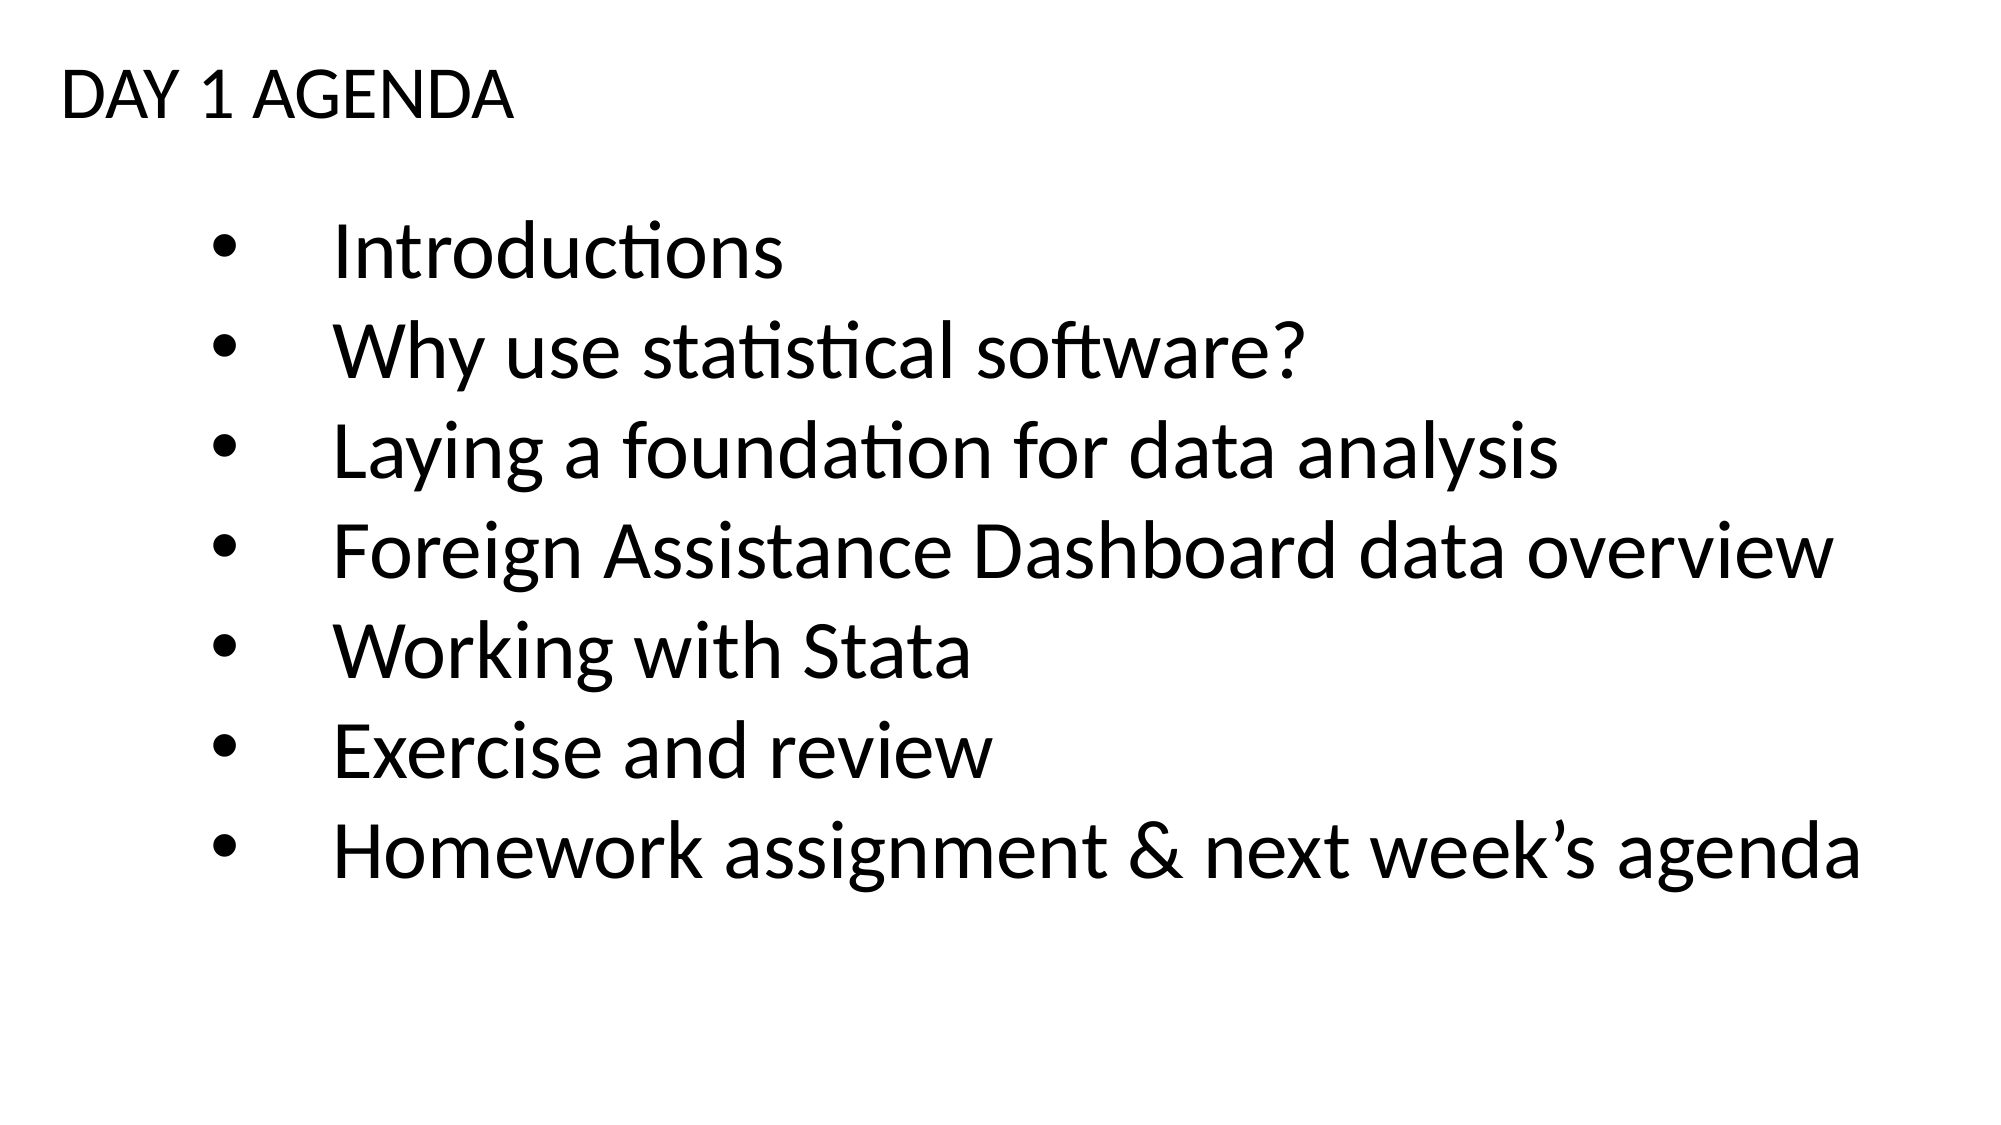

DAY 1 AGENDA
Introductions
Why use statistical software?
Laying a foundation for data analysis
Foreign Assistance Dashboard data overview
Working with Stata
Exercise and review
Homework assignment & next week’s agenda